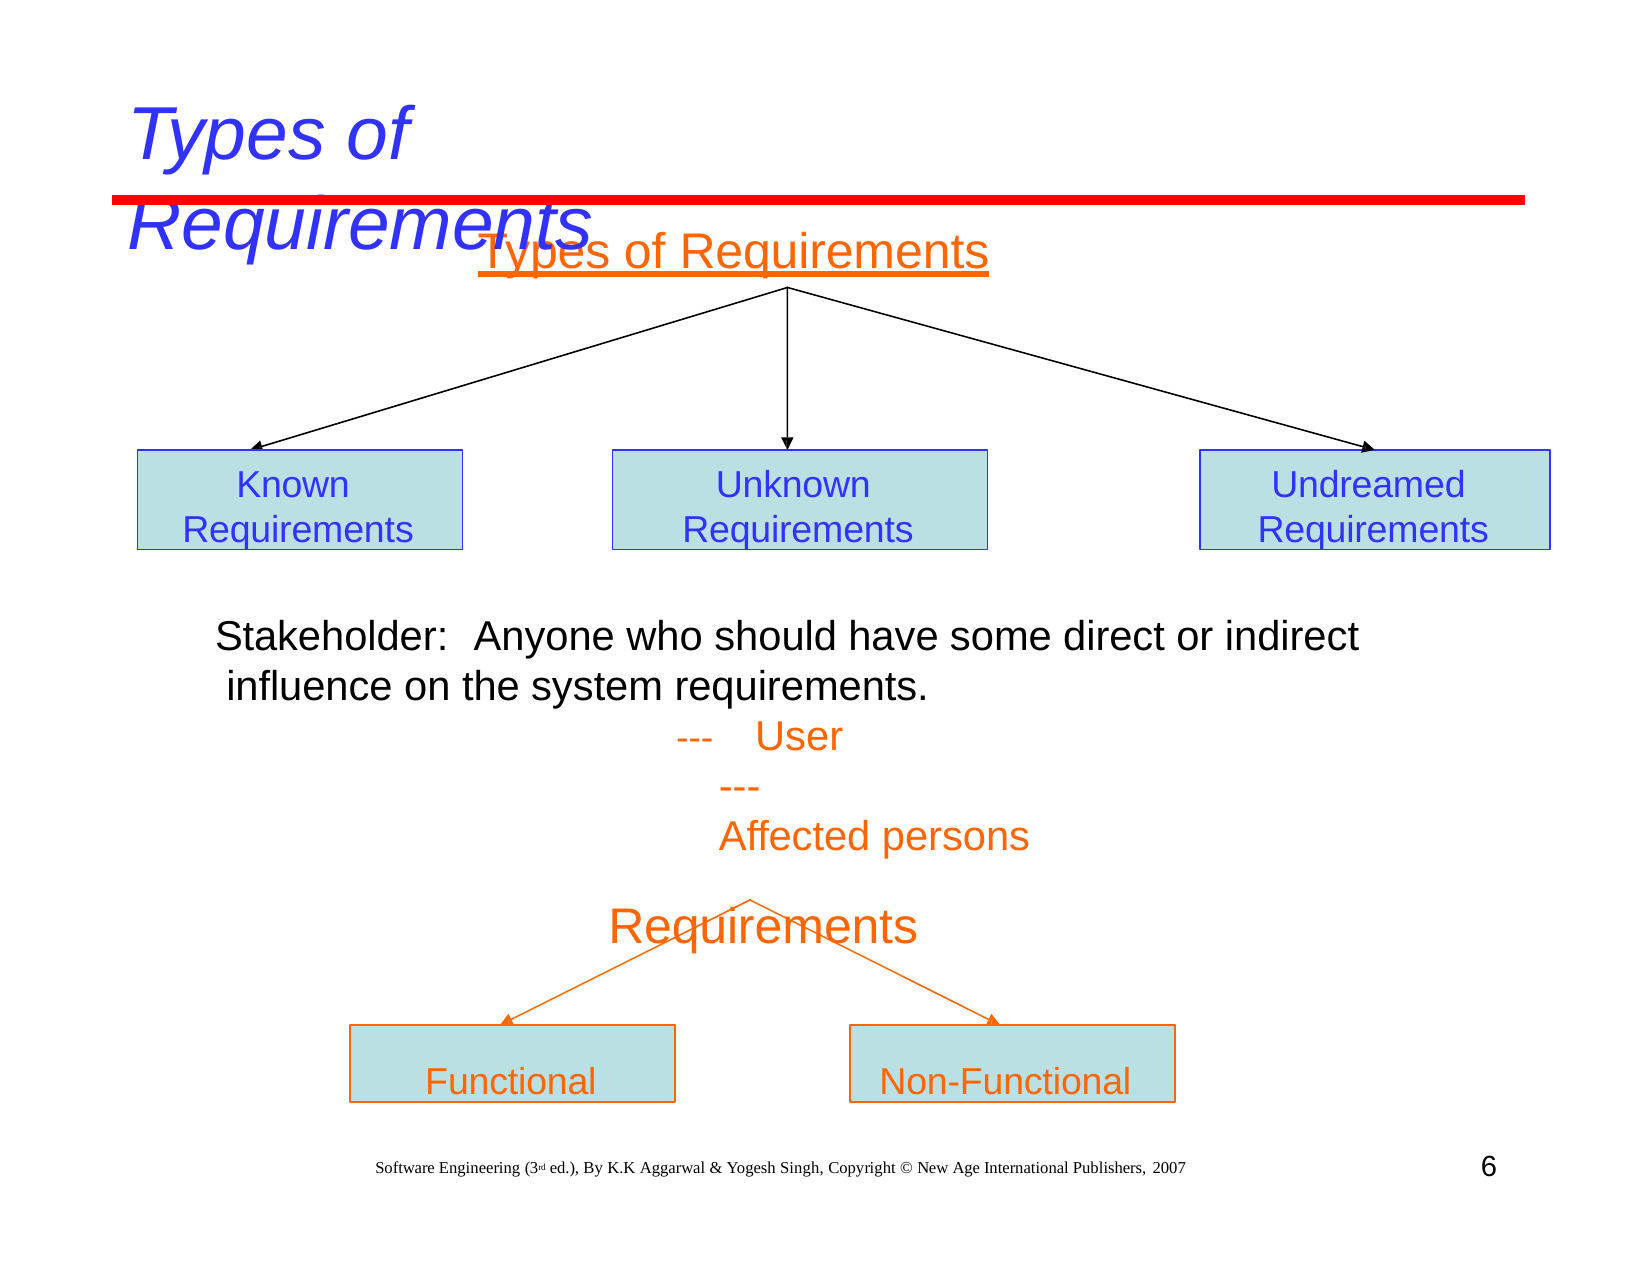

# Types of Requirements

Types of Requirements

Known  Requirements
Unknown  Requirements
Undreamed  Requirements
Stakeholder:	Anyone who should have some direct or indirect  influence on the system requirements.
---	User
---	Affected persons
Requirements

Functional
Non-Functional
6
Software Engineering (3rd  ed.), By K.K Aggarwal & Yogesh Singh, Copyright © New Age International Publishers, 2007